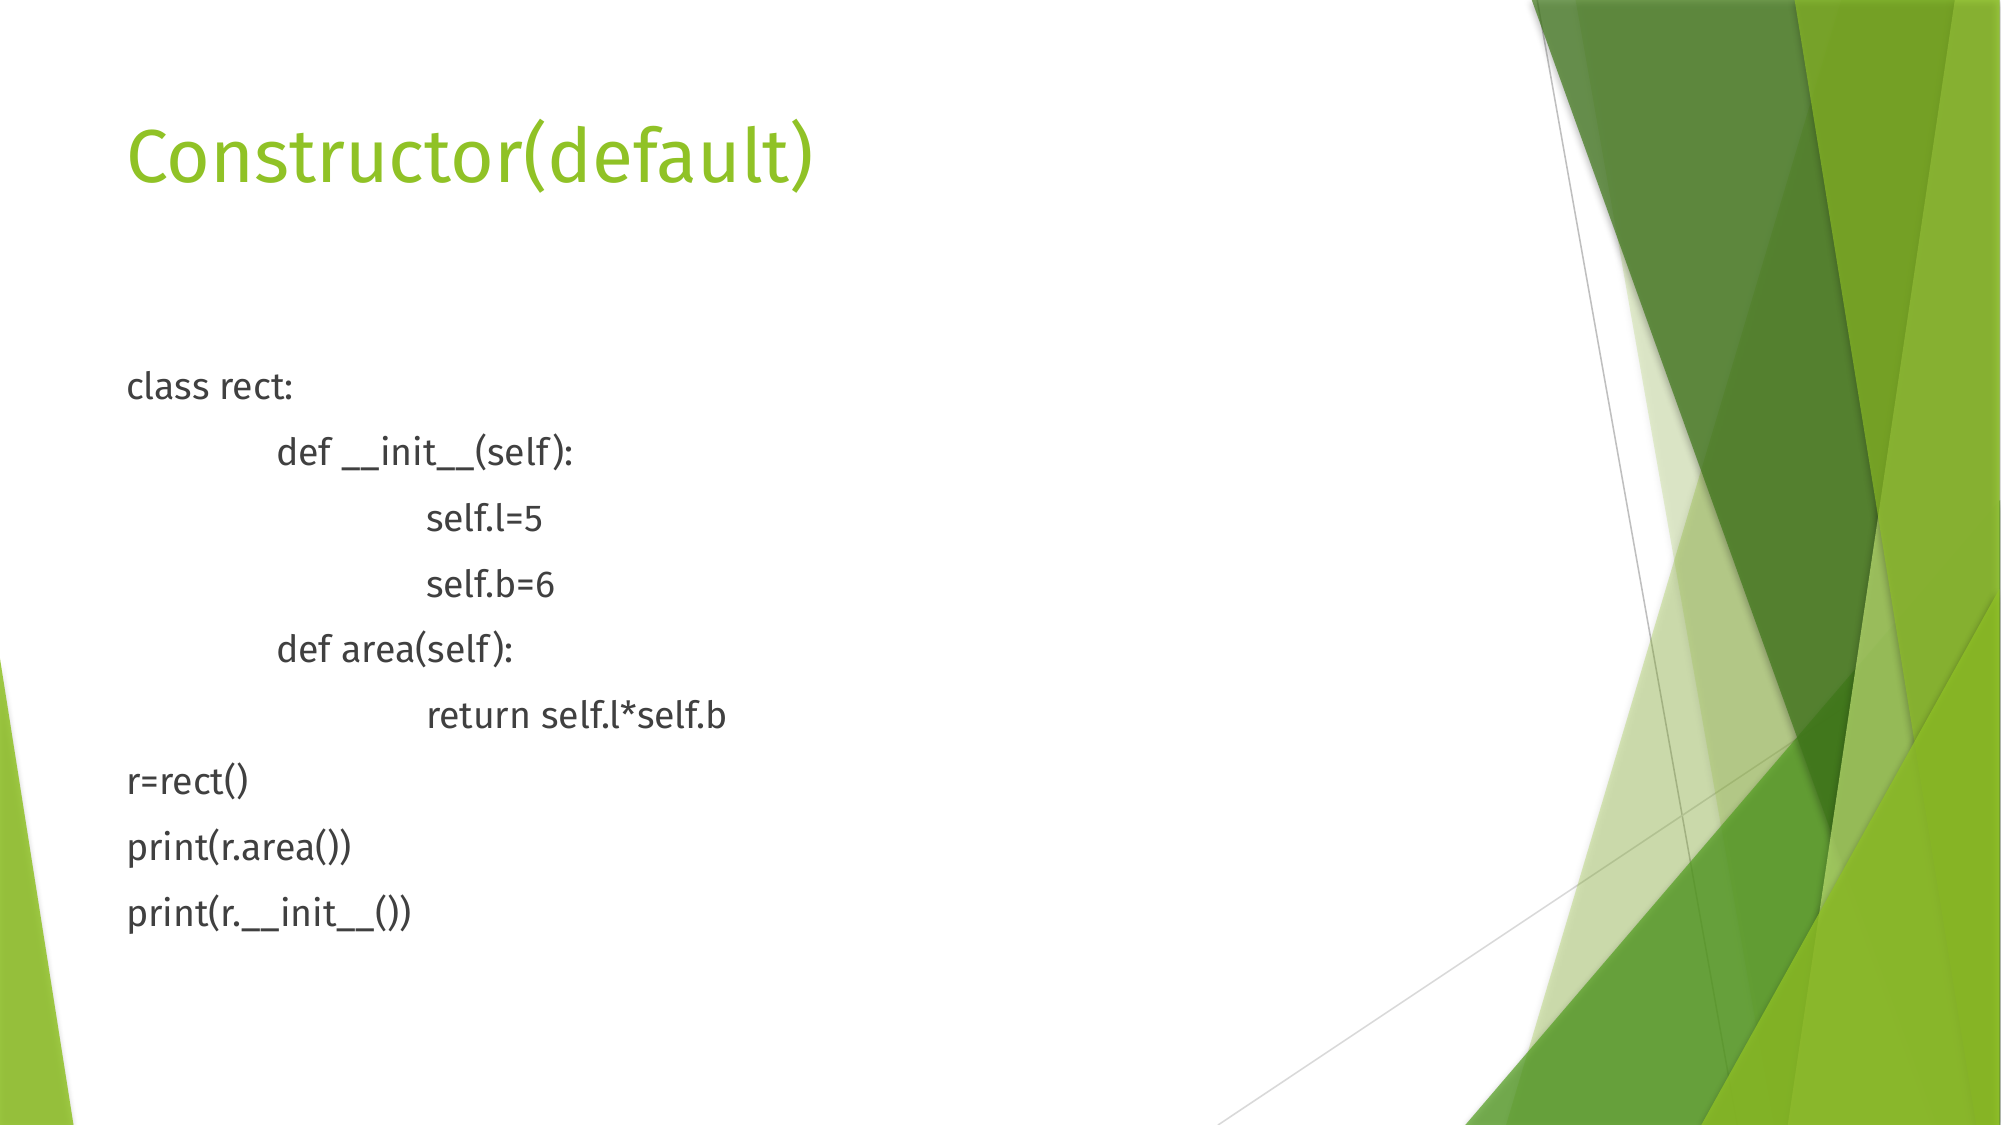

# Constructor(default)
class rect:
	def __init__(self):
		self.l=5
		self.b=6
	def area(self):
		return self.l*self.b
r=rect()
print(r.area())
print(r.__init__())